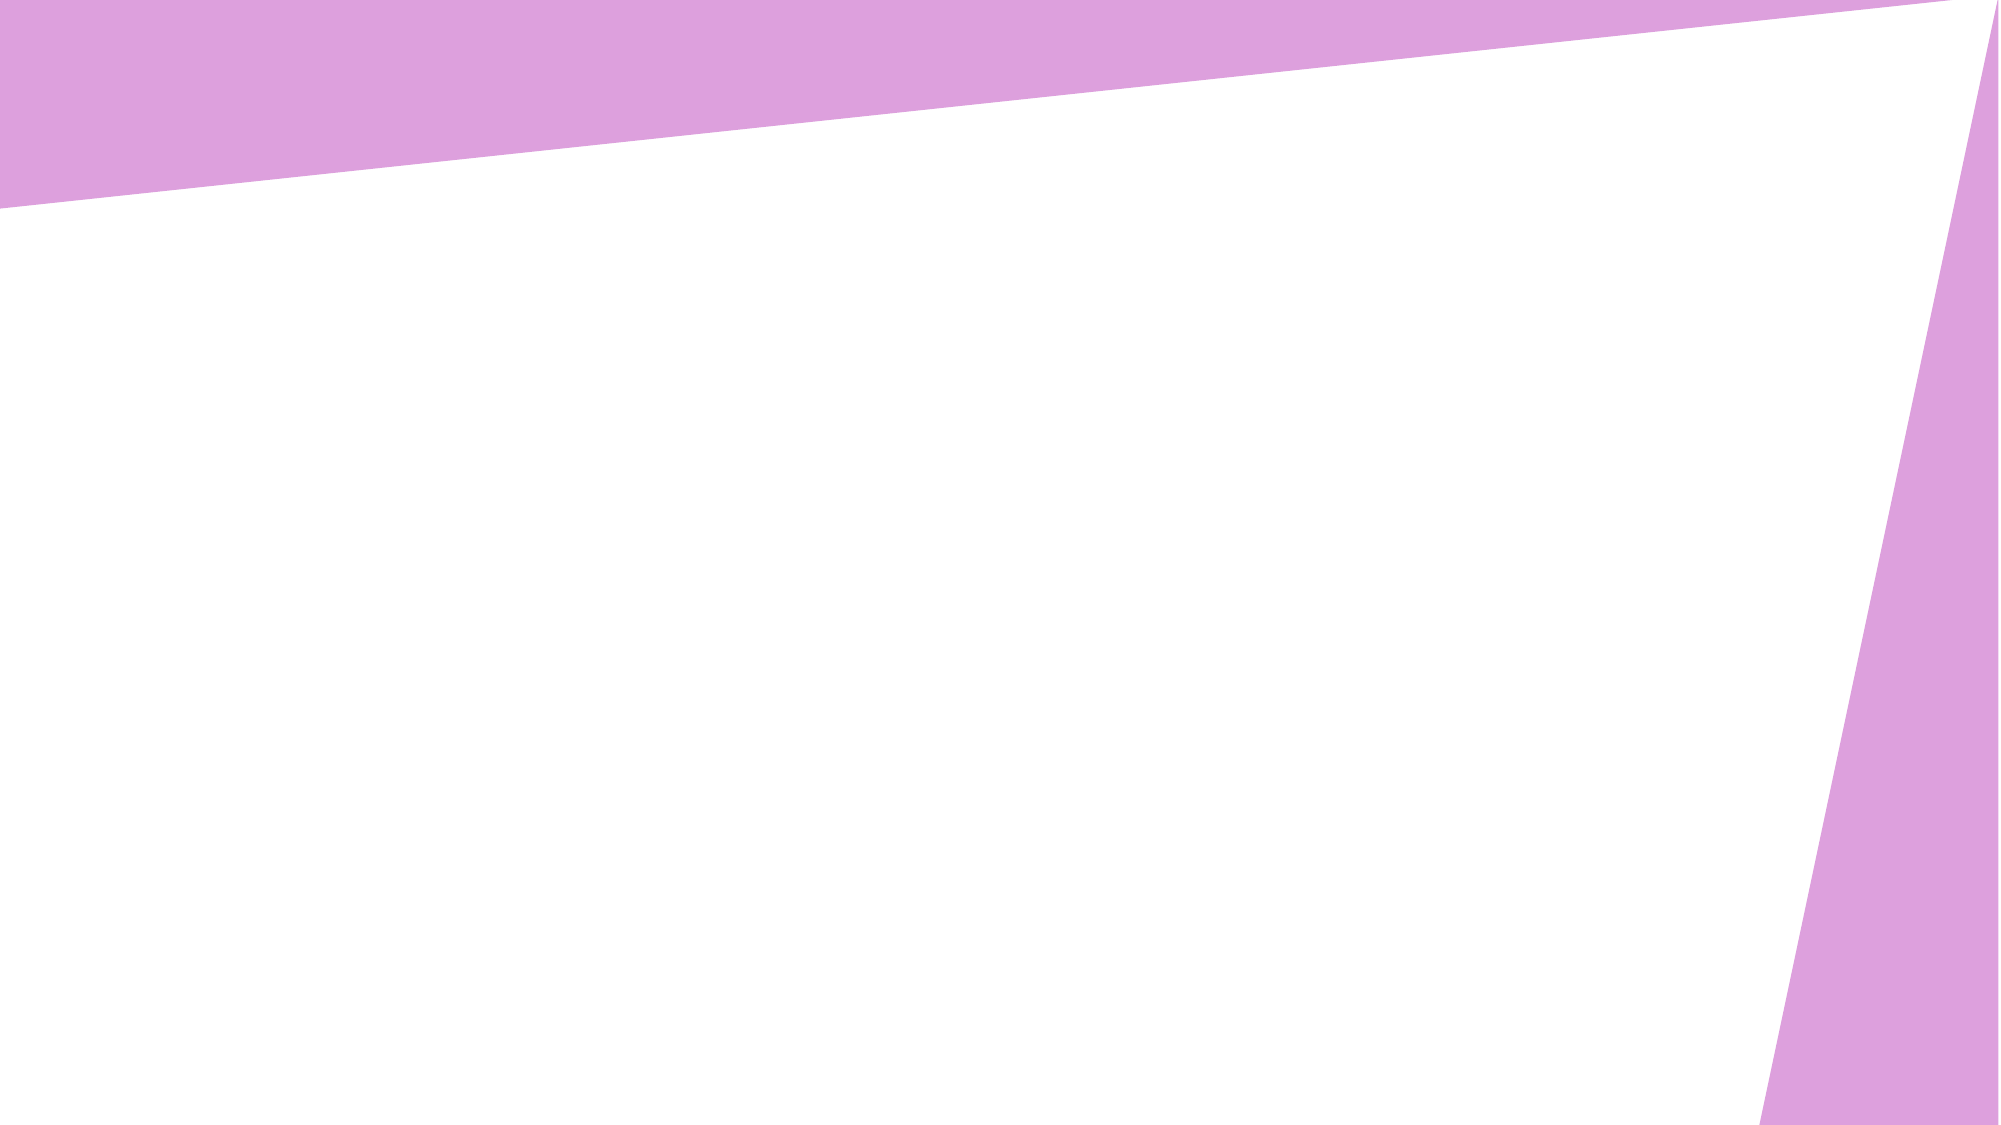

# Ассортимент

В ассортименте у нас будут такие товары как брендовая спортивная и повседневная обувь и техника для измерения физических данных